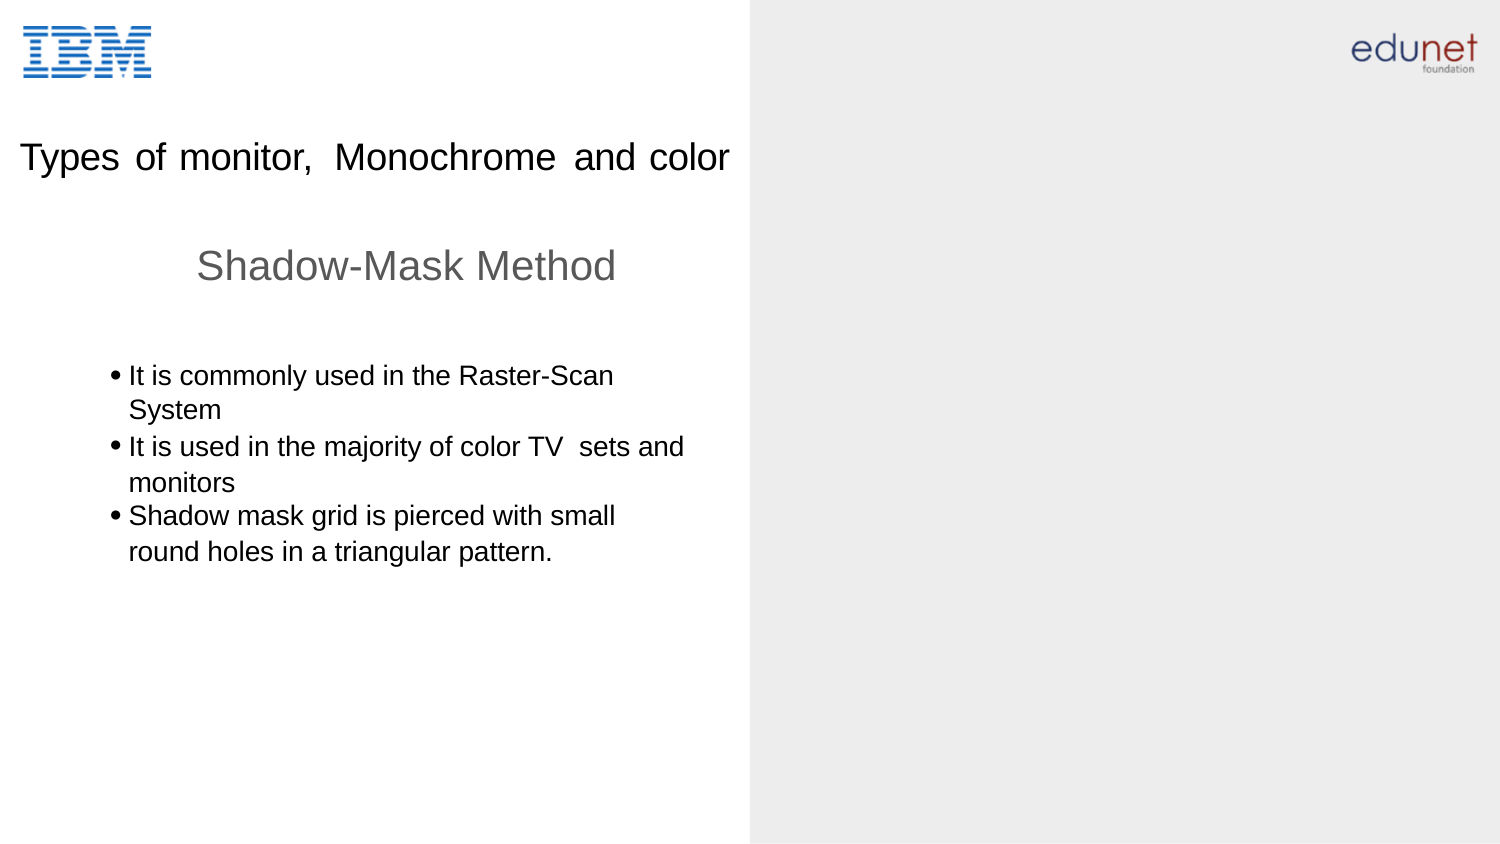

# Types of monitor,	Monochrome	and color
Shadow-Mask Method

It is commonly used in the Raster-Scan  System
It is used in the majority of color TV  sets and monitors
Shadow mask grid is pierced with small
round holes in a triangular pattern.